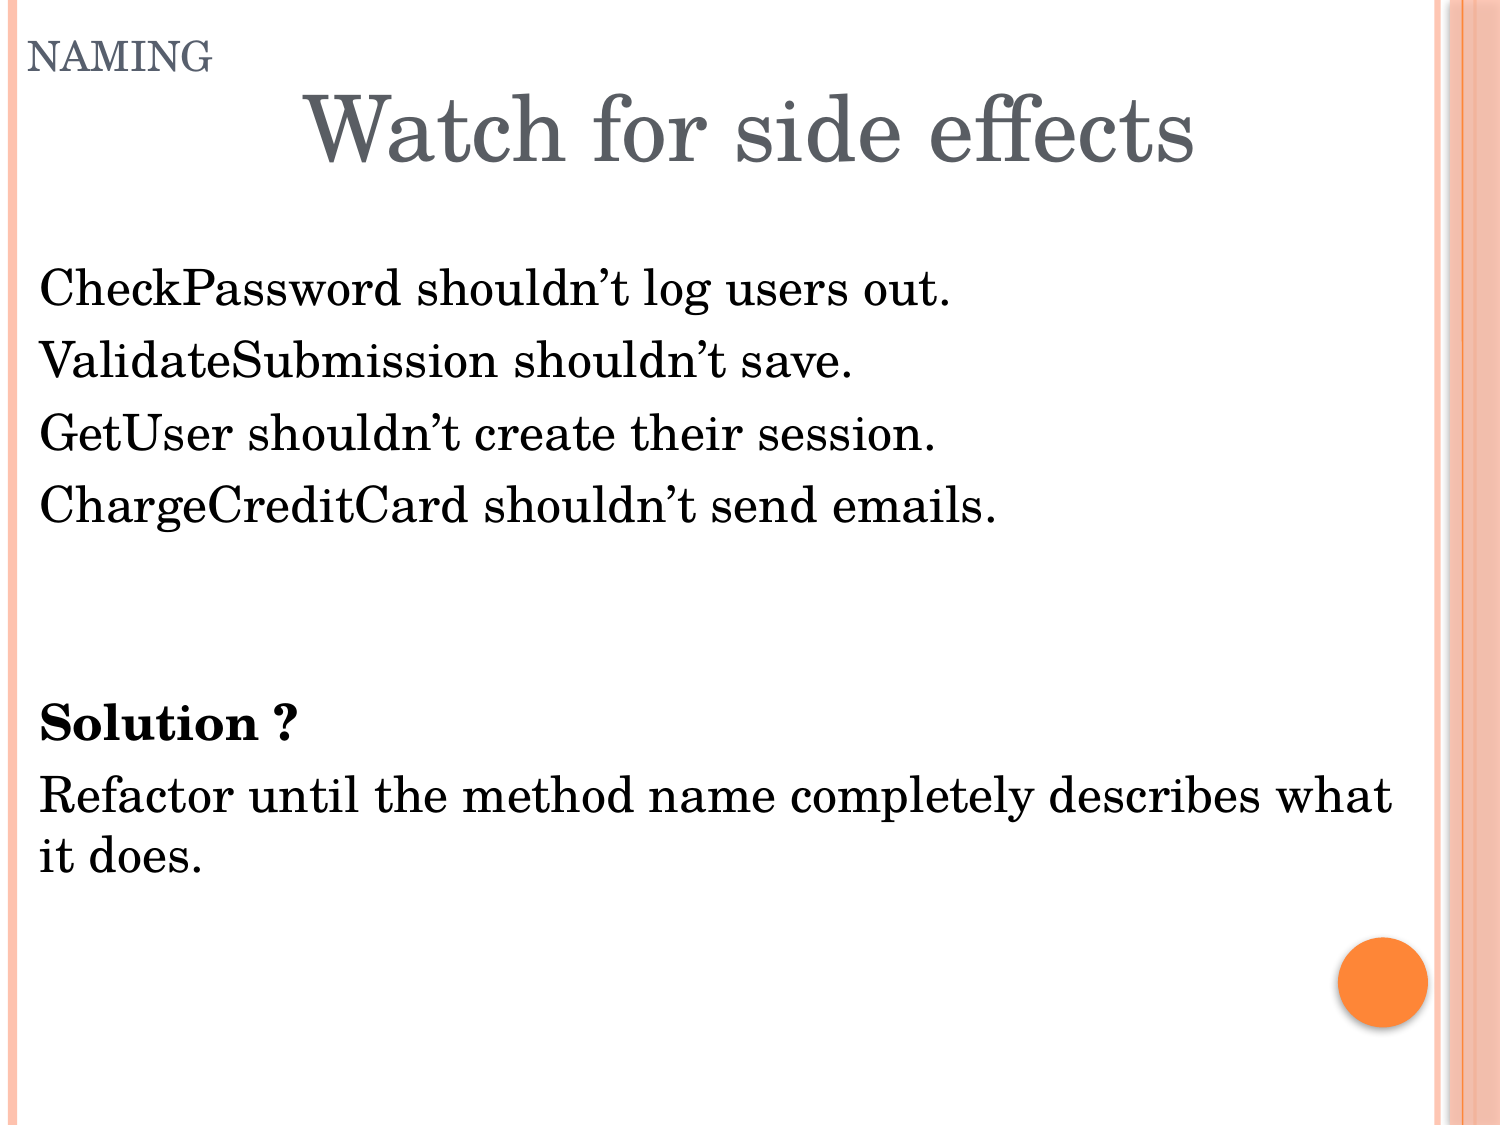

# Naming
Watch for side effects

CheckPassword shouldn’t log users out.
ValidateSubmission shouldn’t save.
GetUser shouldn’t create their session.
ChargeCreditCard shouldn’t send emails.

Solution ?
Refactor until the method name completely describes what it does.